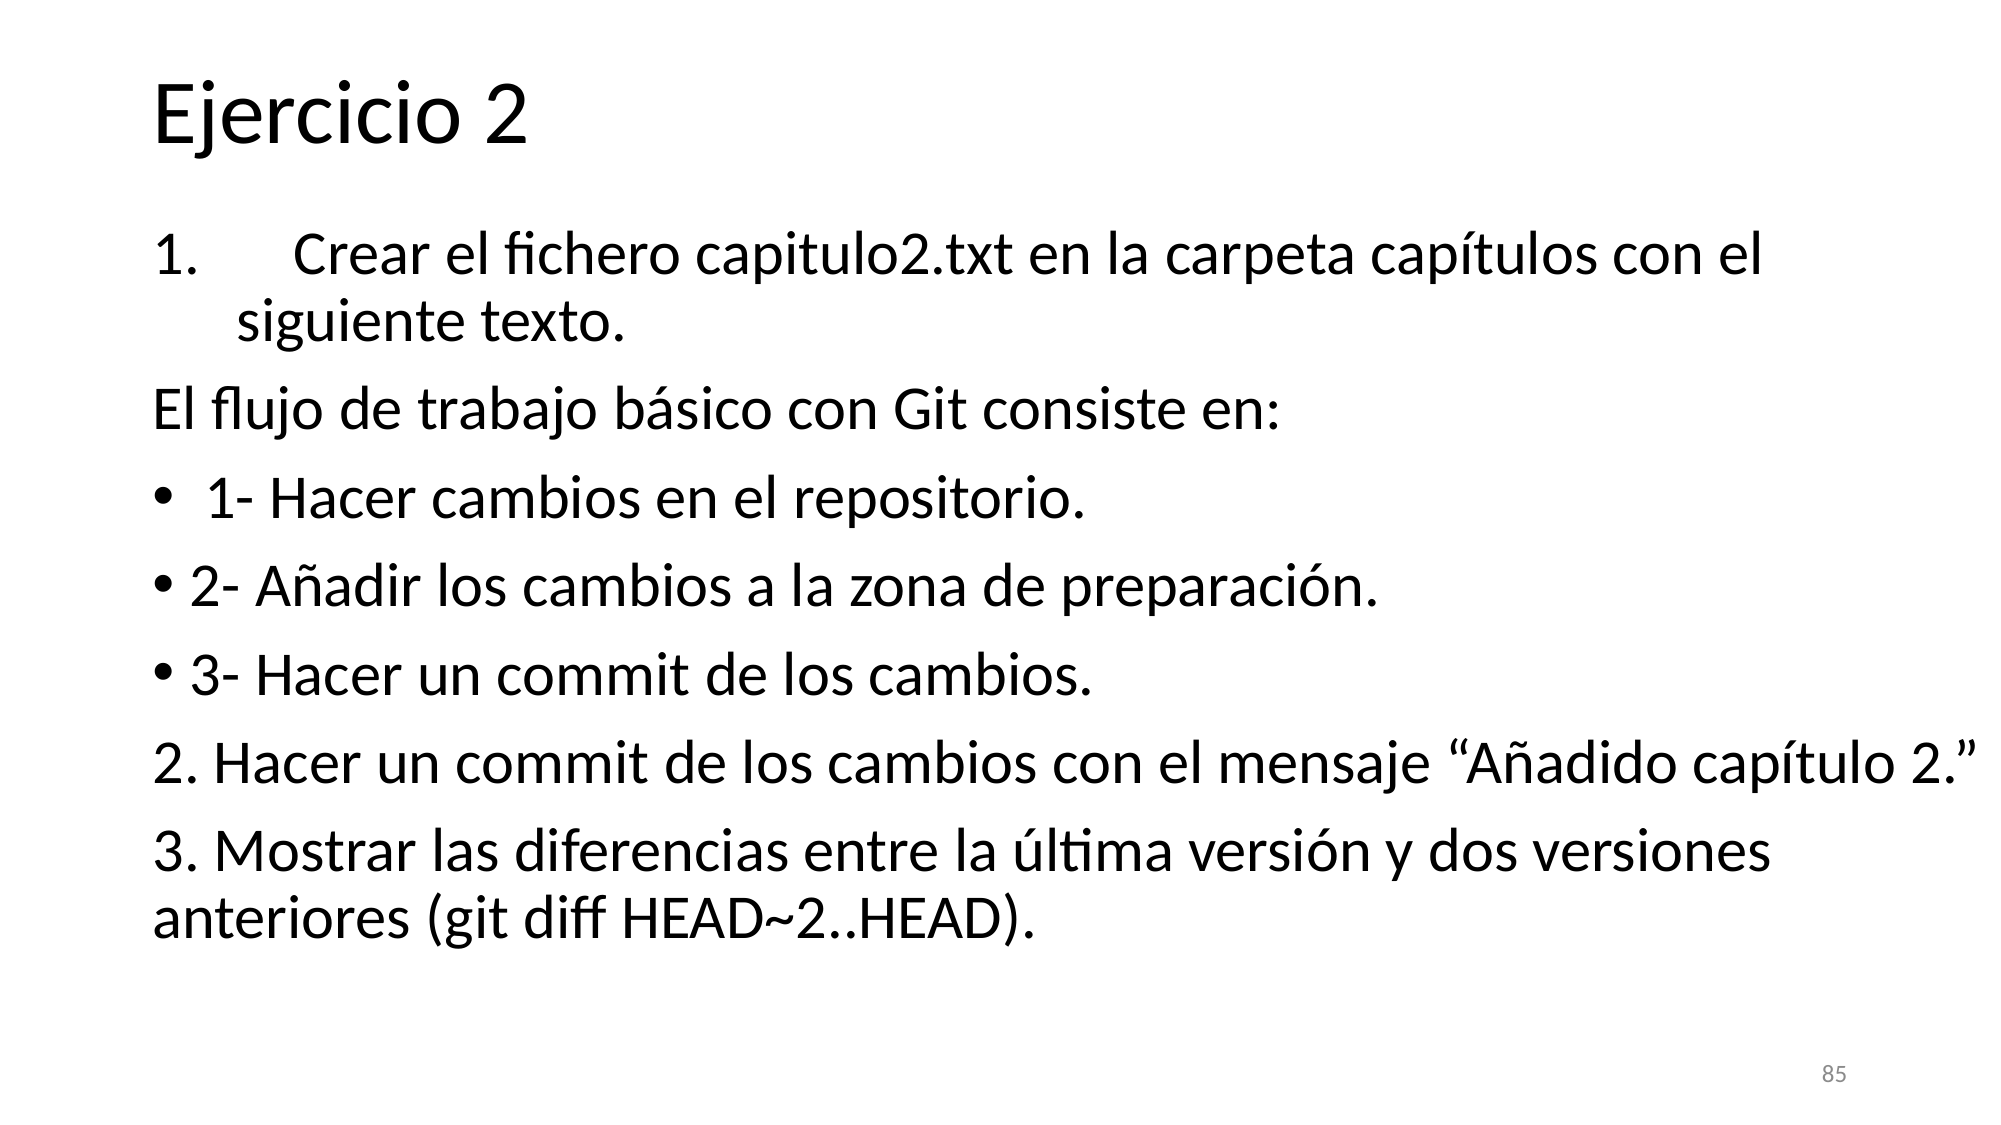

# Ejercicio 2
    Crear el fichero capitulo2.txt en la carpeta capítulos con el siguiente texto.
El flujo de trabajo básico con Git consiste en:
 1- Hacer cambios en el repositorio.
2- Añadir los cambios a la zona de preparación.
3- Hacer un commit de los cambios.
2. Hacer un commit de los cambios con el mensaje “Añadido capítulo 2.”
3. Mostrar las diferencias entre la última versión y dos versiones anteriores (git diff HEAD~2..HEAD).

85